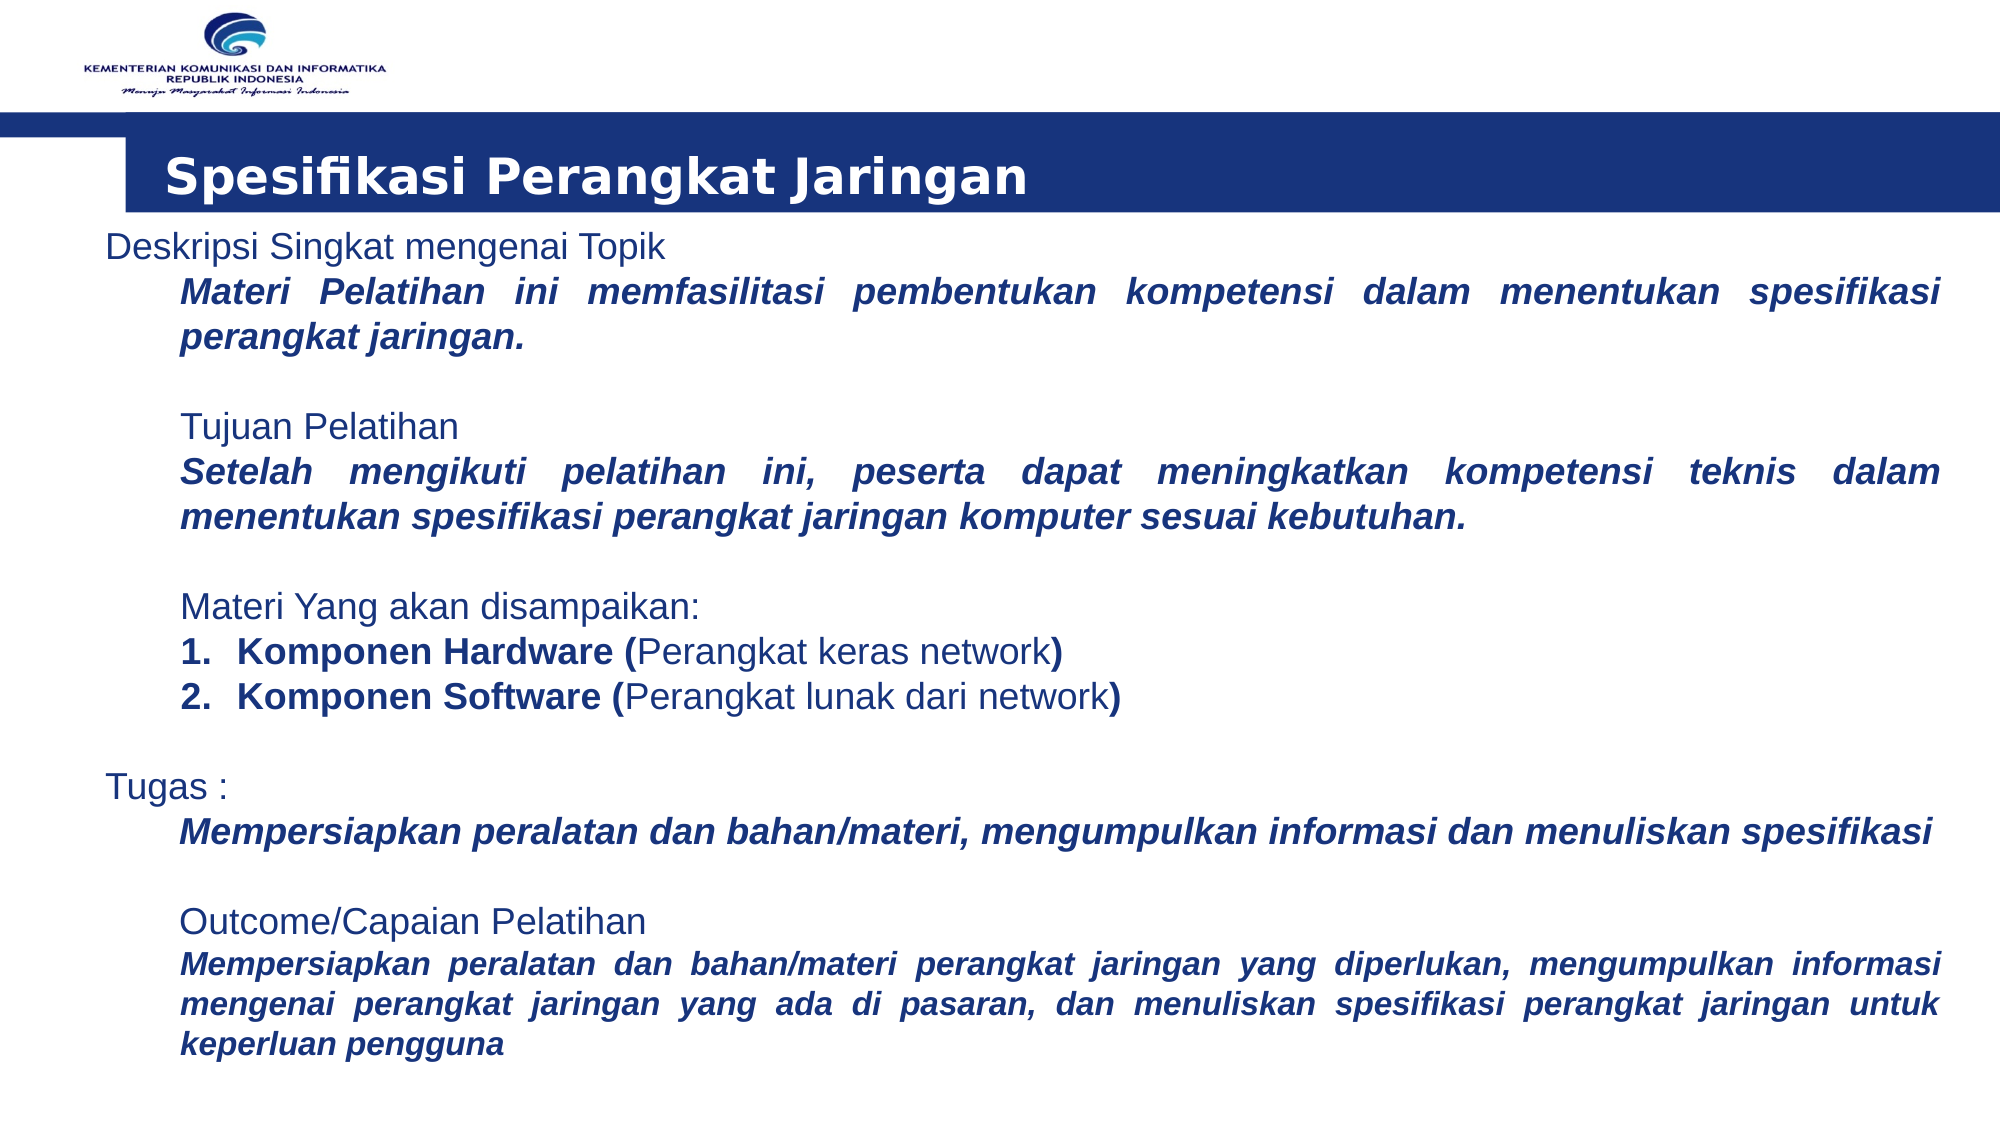

Spesifikasi Perangkat Jaringan
Deskripsi Singkat mengenai Topik
Materi Pelatihan ini memfasilitasi pembentukan kompetensi dalam menentukan spesifikasi perangkat jaringan.

Tujuan Pelatihan
Setelah mengikuti pelatihan ini, peserta dapat meningkatkan kompetensi teknis dalam menentukan spesifikasi perangkat jaringan komputer sesuai kebutuhan.

Materi Yang akan disampaikan:
Komponen Hardware (Perangkat keras network)
Komponen Software (Perangkat lunak dari network)

Tugas :
Mempersiapkan peralatan dan bahan/materi, mengumpulkan informasi dan menuliskan spesifikasi

Outcome/Capaian Pelatihan
Mempersiapkan peralatan dan bahan/materi perangkat jaringan yang diperlukan, mengumpulkan informasi mengenai perangkat jaringan yang ada di pasaran, dan menuliskan spesifikasi perangkat jaringan untuk keperluan pengguna